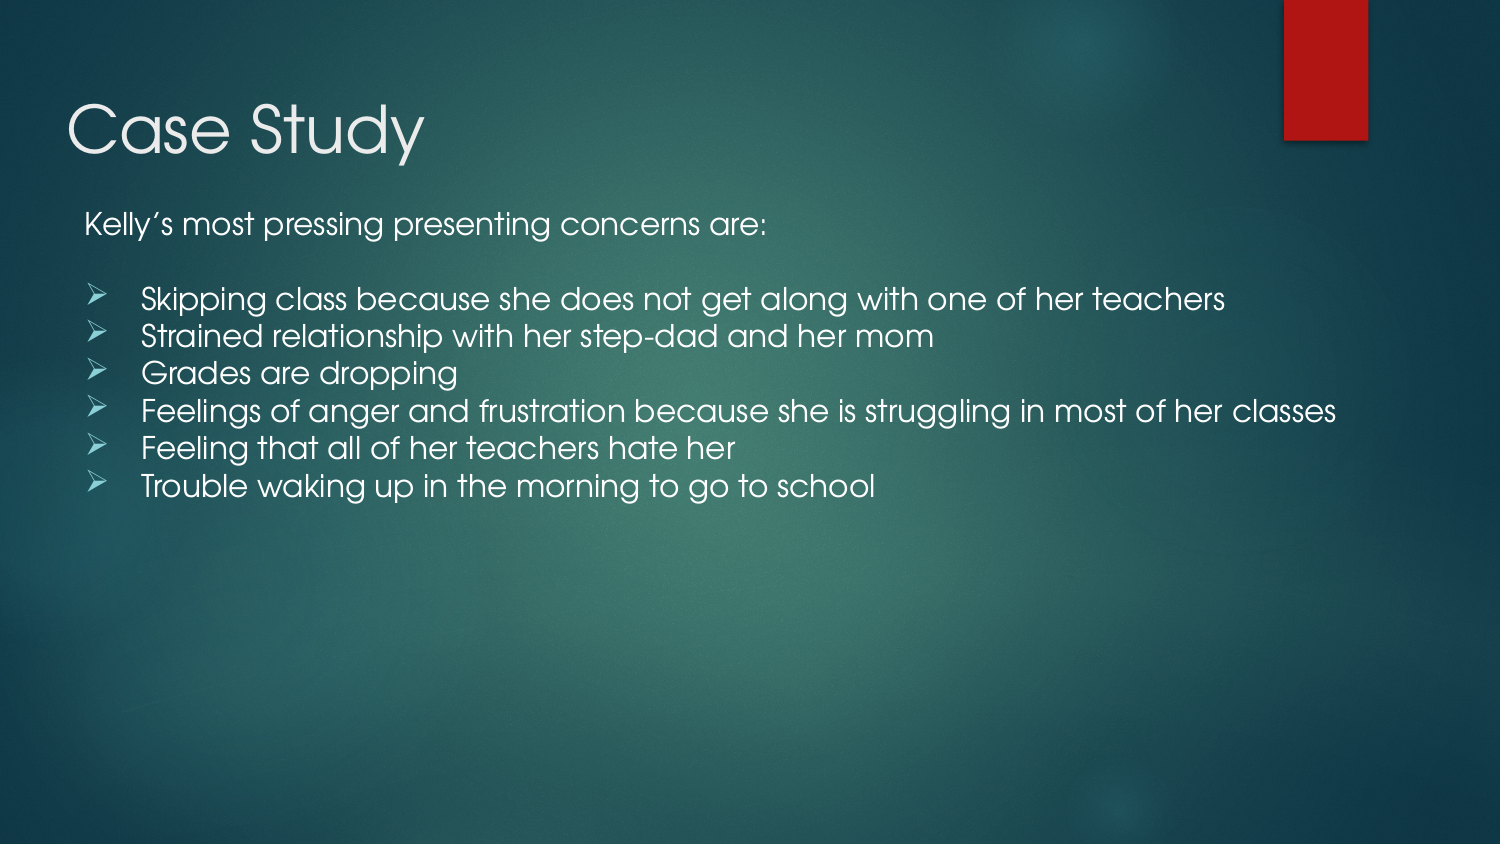

# Case Study
Kelly’s most pressing presenting concerns are:

Skipping class because she does not get along with one of her teachers
Strained relationship with her step-dad and her mom
Grades are dropping
Feelings of anger and frustration because she is struggling in most of her classes
Feeling that all of her teachers hate her
Trouble waking up in the morning to go to school